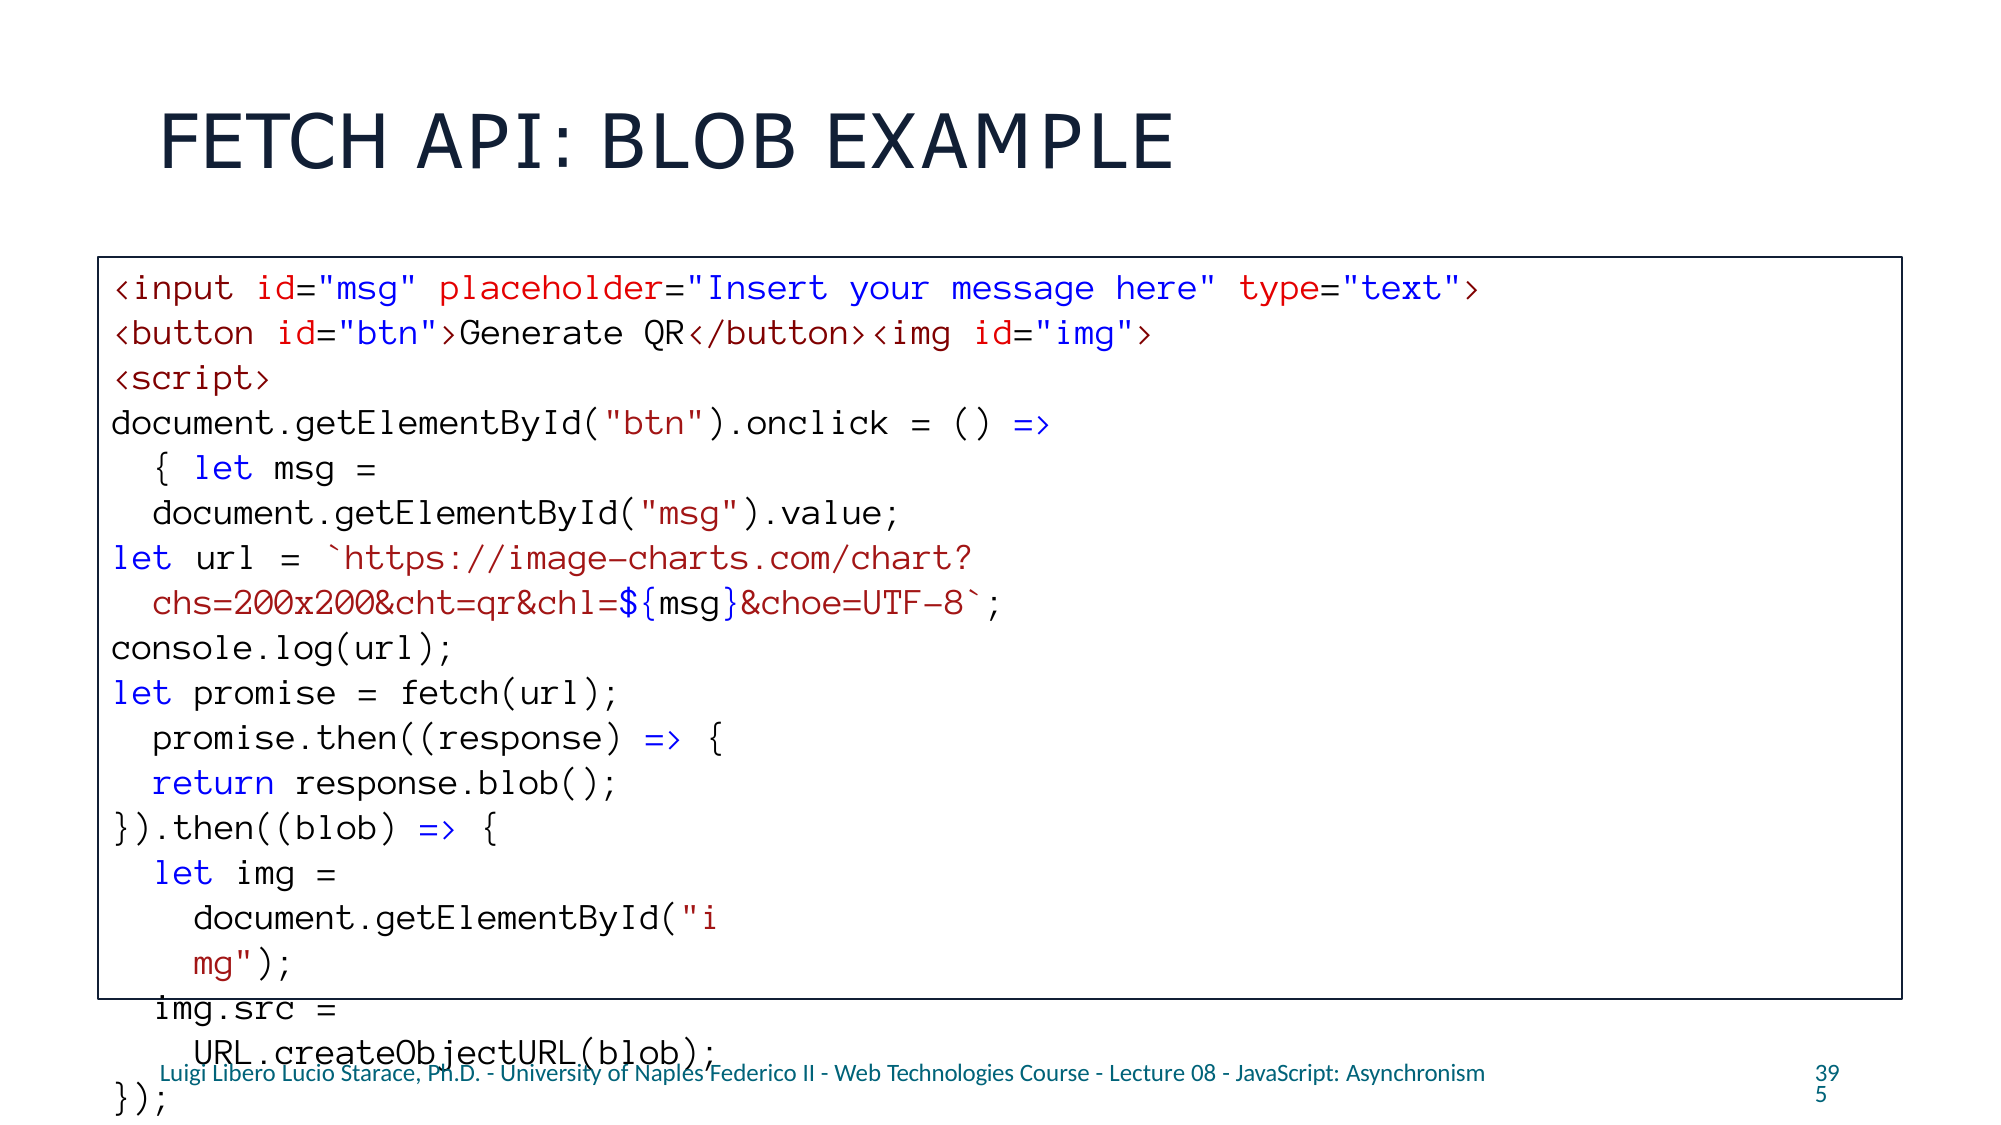

# FETCH API: BLOB EXAMPLE

<input id="msg" placeholder="Insert your message here" type="text">
<button id="btn">Generate QR</button><img id="img">
<script>
document.getElementById("btn").onclick = () => { let msg = document.getElementById("msg").value;
let url = `https://image-charts.com/chart?chs=200x200&cht=qr&chl=${msg}&choe=UTF-8`;
console.log(url);
let promise = fetch(url); promise.then((response) => {
return response.blob();
}).then((blob) => {
let img = document.getElementById("img");
img.src = URL.createObjectURL(blob);
});
}
</script>
Luigi Libero Lucio Starace, Ph.D. - University of Naples Federico II - Web Technologies Course - Lecture 08 - JavaScript: Asynchronism
395